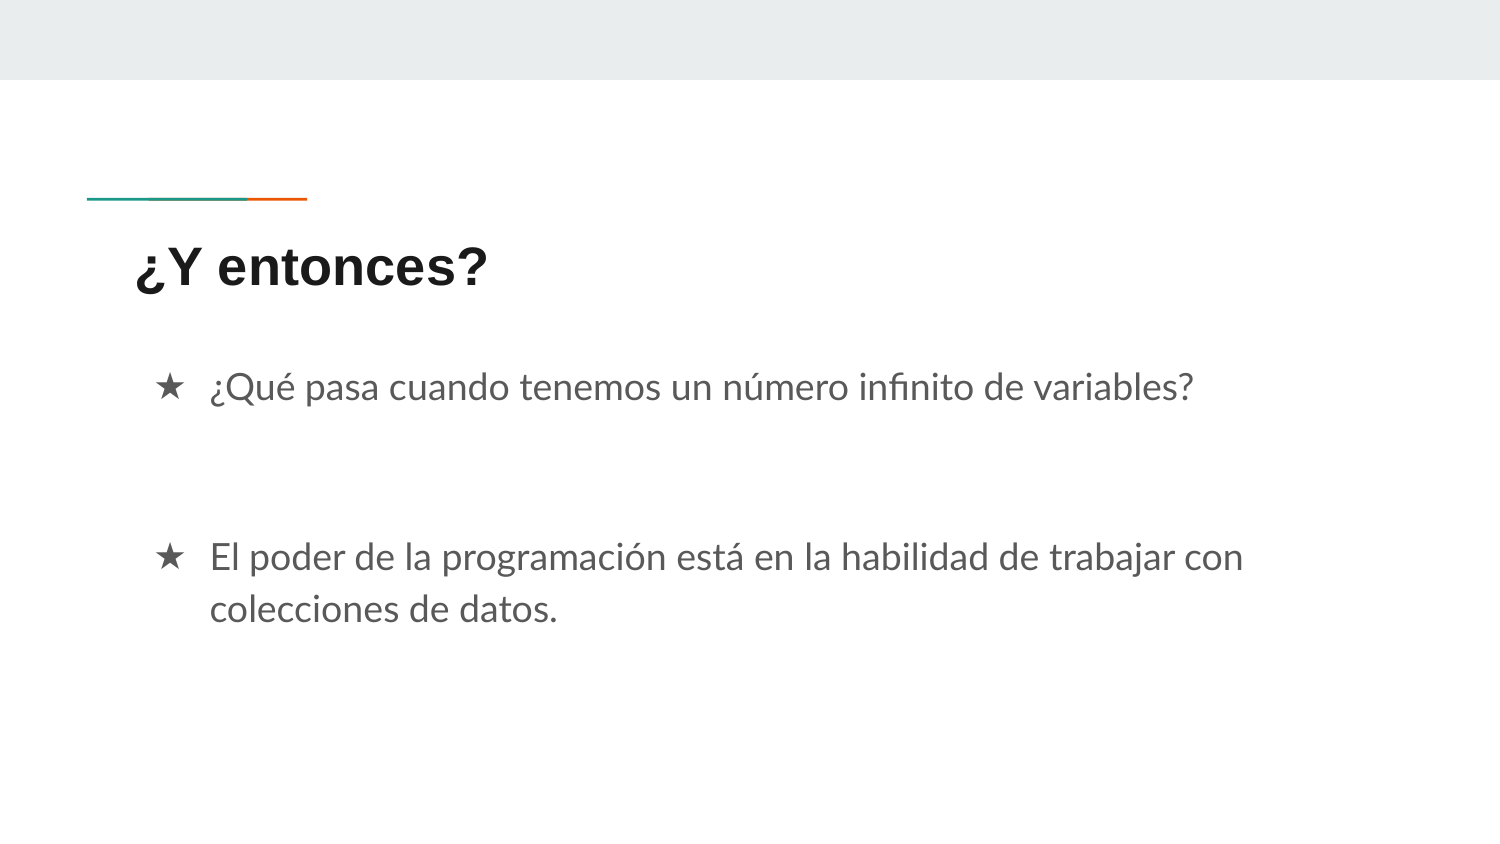

# ¿Y entonces?
¿Qué pasa cuando tenemos un número infinito de variables?

El poder de la programación está en la habilidad de trabajar con colecciones de datos.